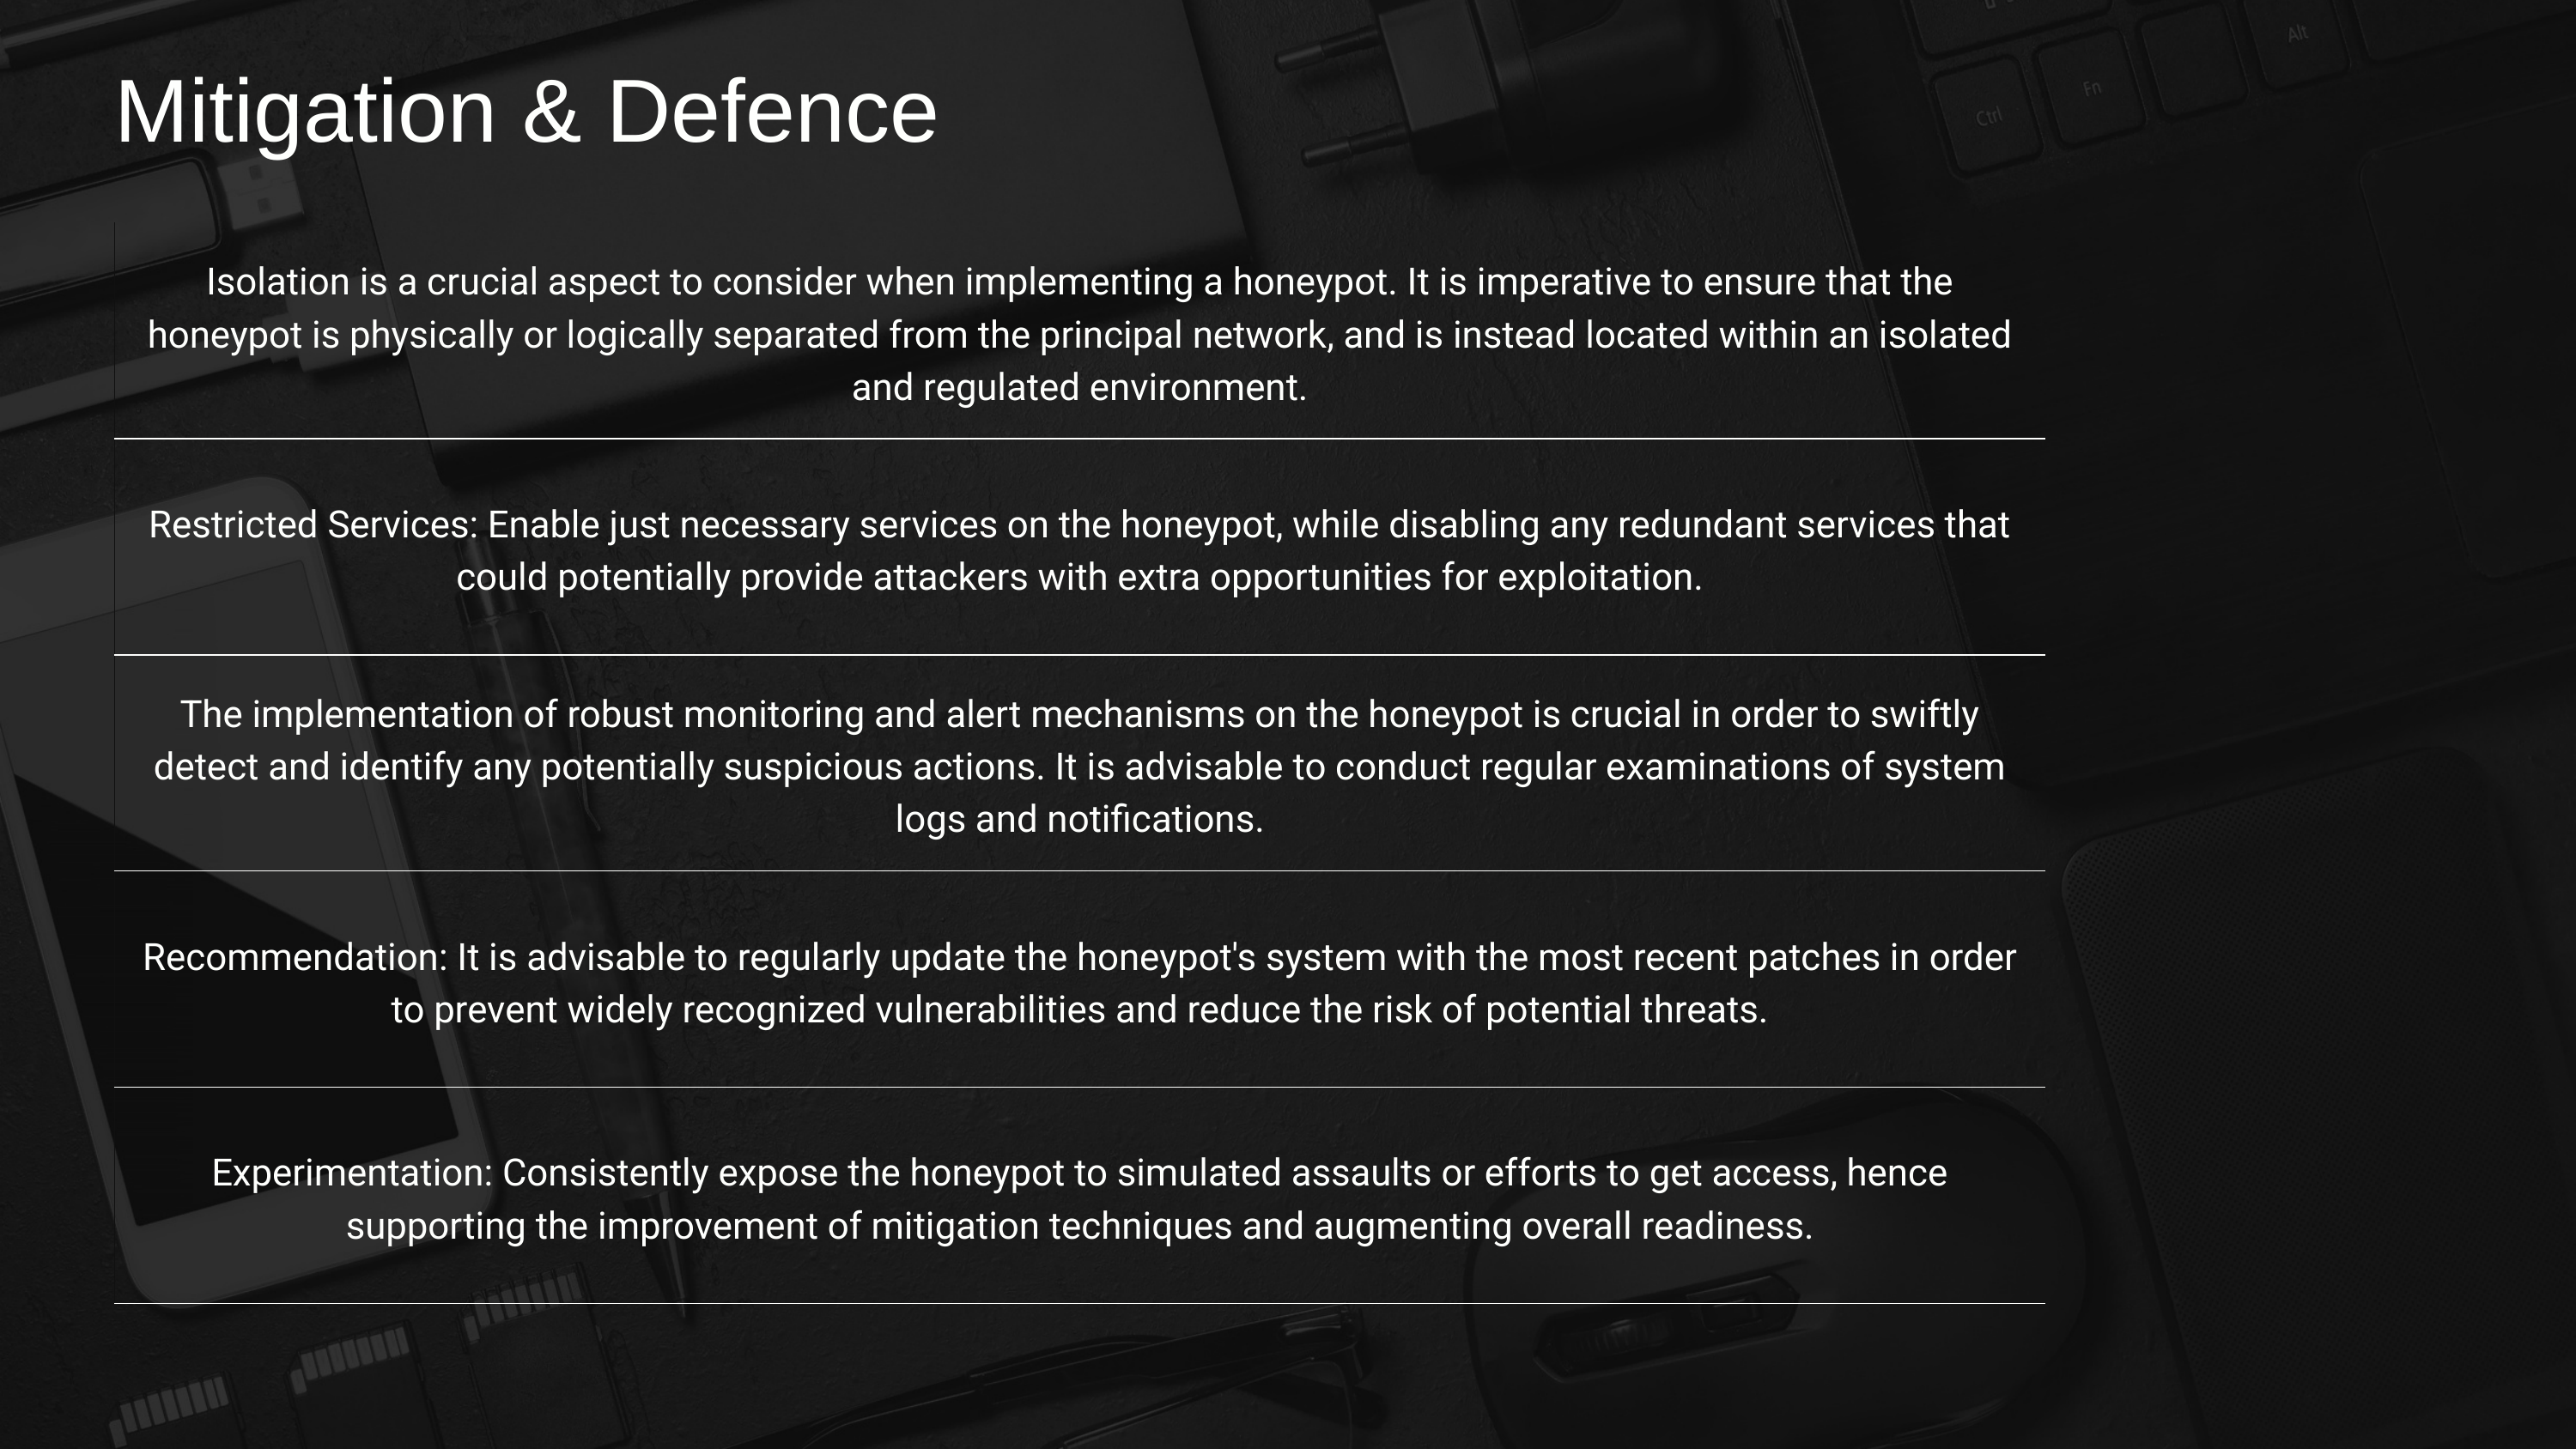

Mitigation & Defence
| Isolation is a crucial aspect to consider when implementing a honeypot. It is imperative to ensure that the honeypot is physically or logically separated from the principal network, and is instead located within an isolated and regulated environment. |
| --- |
| Restricted Services: Enable just necessary services on the honeypot, while disabling any redundant services that could potentially provide attackers with extra opportunities for exploitation. |
| The implementation of robust monitoring and alert mechanisms on the honeypot is crucial in order to swiftly detect and identify any potentially suspicious actions. It is advisable to conduct regular examinations of system logs and notifications. |
| Recommendation: It is advisable to regularly update the honeypot's system with the most recent patches in order to prevent widely recognized vulnerabilities and reduce the risk of potential threats. |
| Experimentation: Consistently expose the honeypot to simulated assaults or efforts to get access, hence supporting the improvement of mitigation techniques and augmenting overall readiness. |